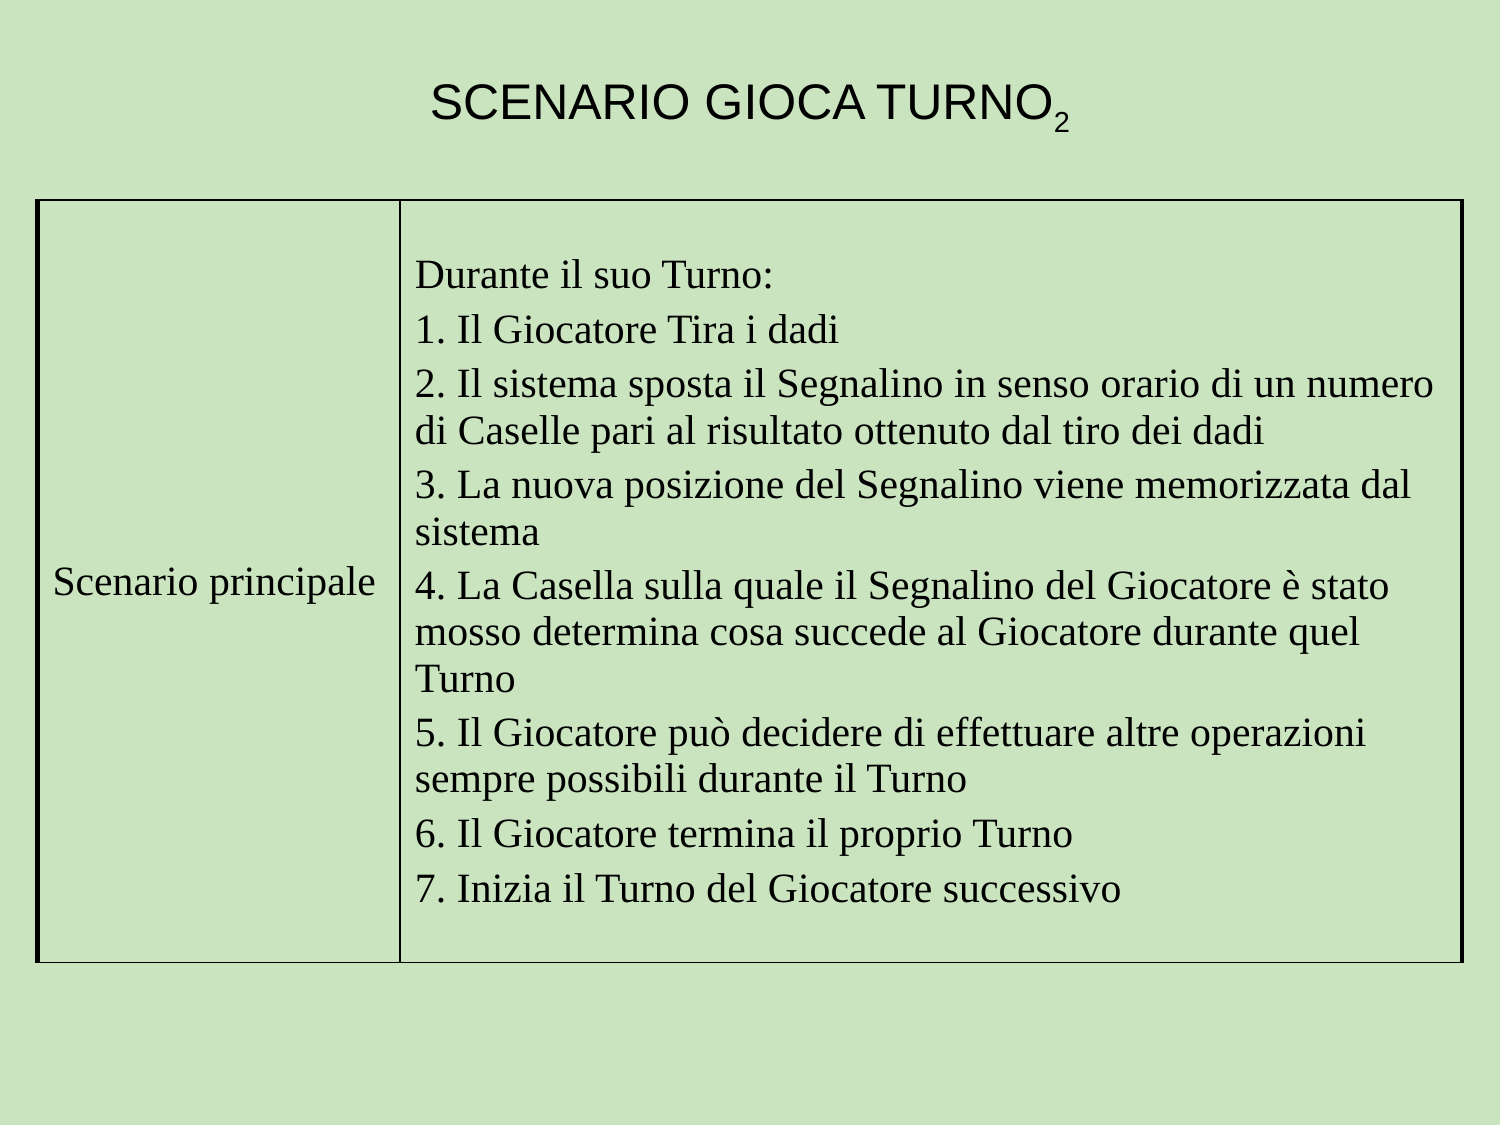

SCENARIO GIOCA TURNO2
| Scenario principale | Durante il suo Turno: 1. Il Giocatore Tira i dadi 2. Il sistema sposta il Segnalino in senso orario di un numero di Caselle pari al risultato ottenuto dal tiro dei dadi 3. La nuova posizione del Segnalino viene memorizzata dal sistema 4. La Casella sulla quale il Segnalino del Giocatore è stato mosso determina cosa succede al Giocatore durante quel Turno 5. Il Giocatore può decidere di effettuare altre operazioni sempre possibili durante il Turno 6. Il Giocatore termina il proprio Turno 7. Inizia il Turno del Giocatore successivo |
| --- | --- |